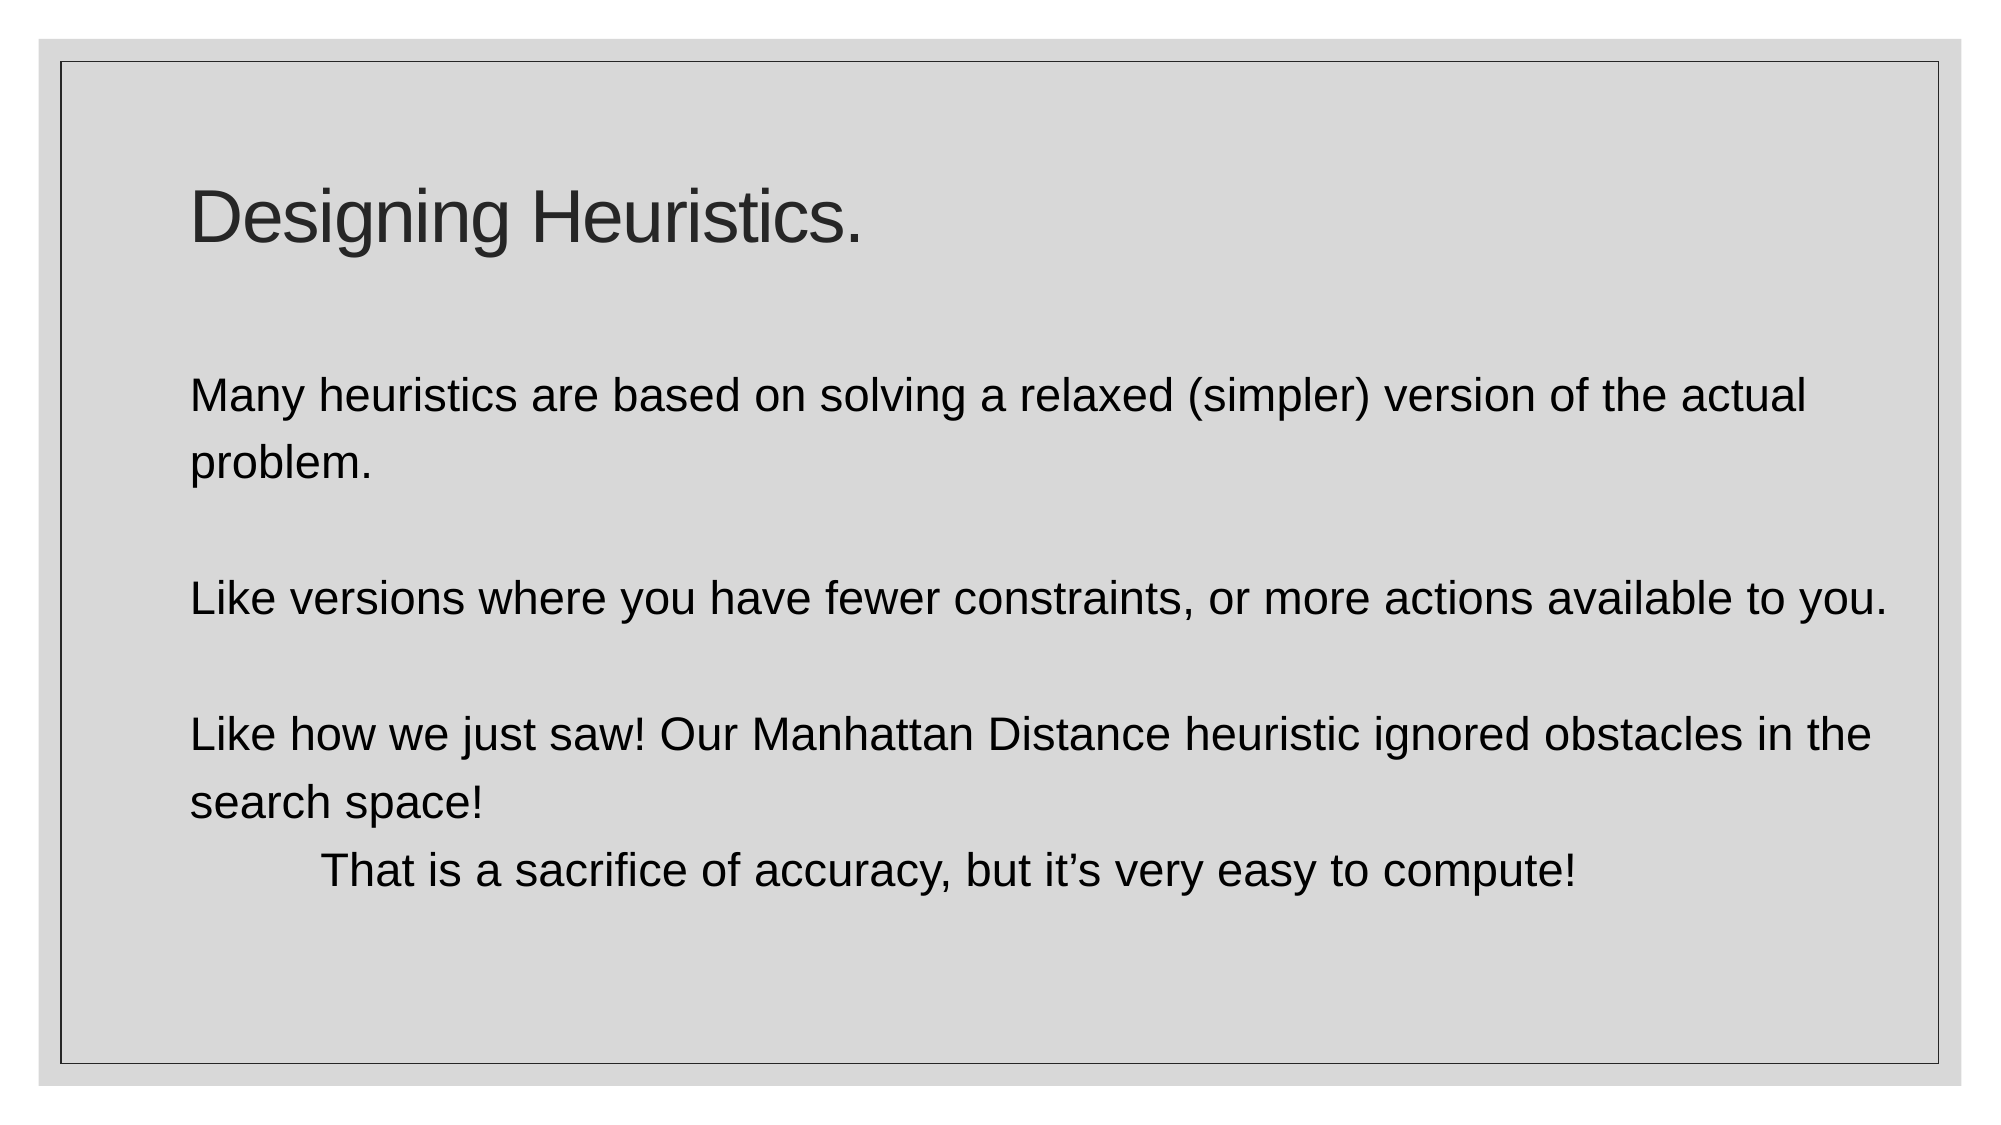

# Designing Heuristics.

Many heuristics are based on solving a relaxed (simpler) version of the actual problem.

Like versions where you have fewer constraints, or more actions available to you.

Like how we just saw! Our Manhattan Distance heuristic ignored obstacles in the search space!
	That is a sacrifice of accuracy, but it’s very easy to compute!